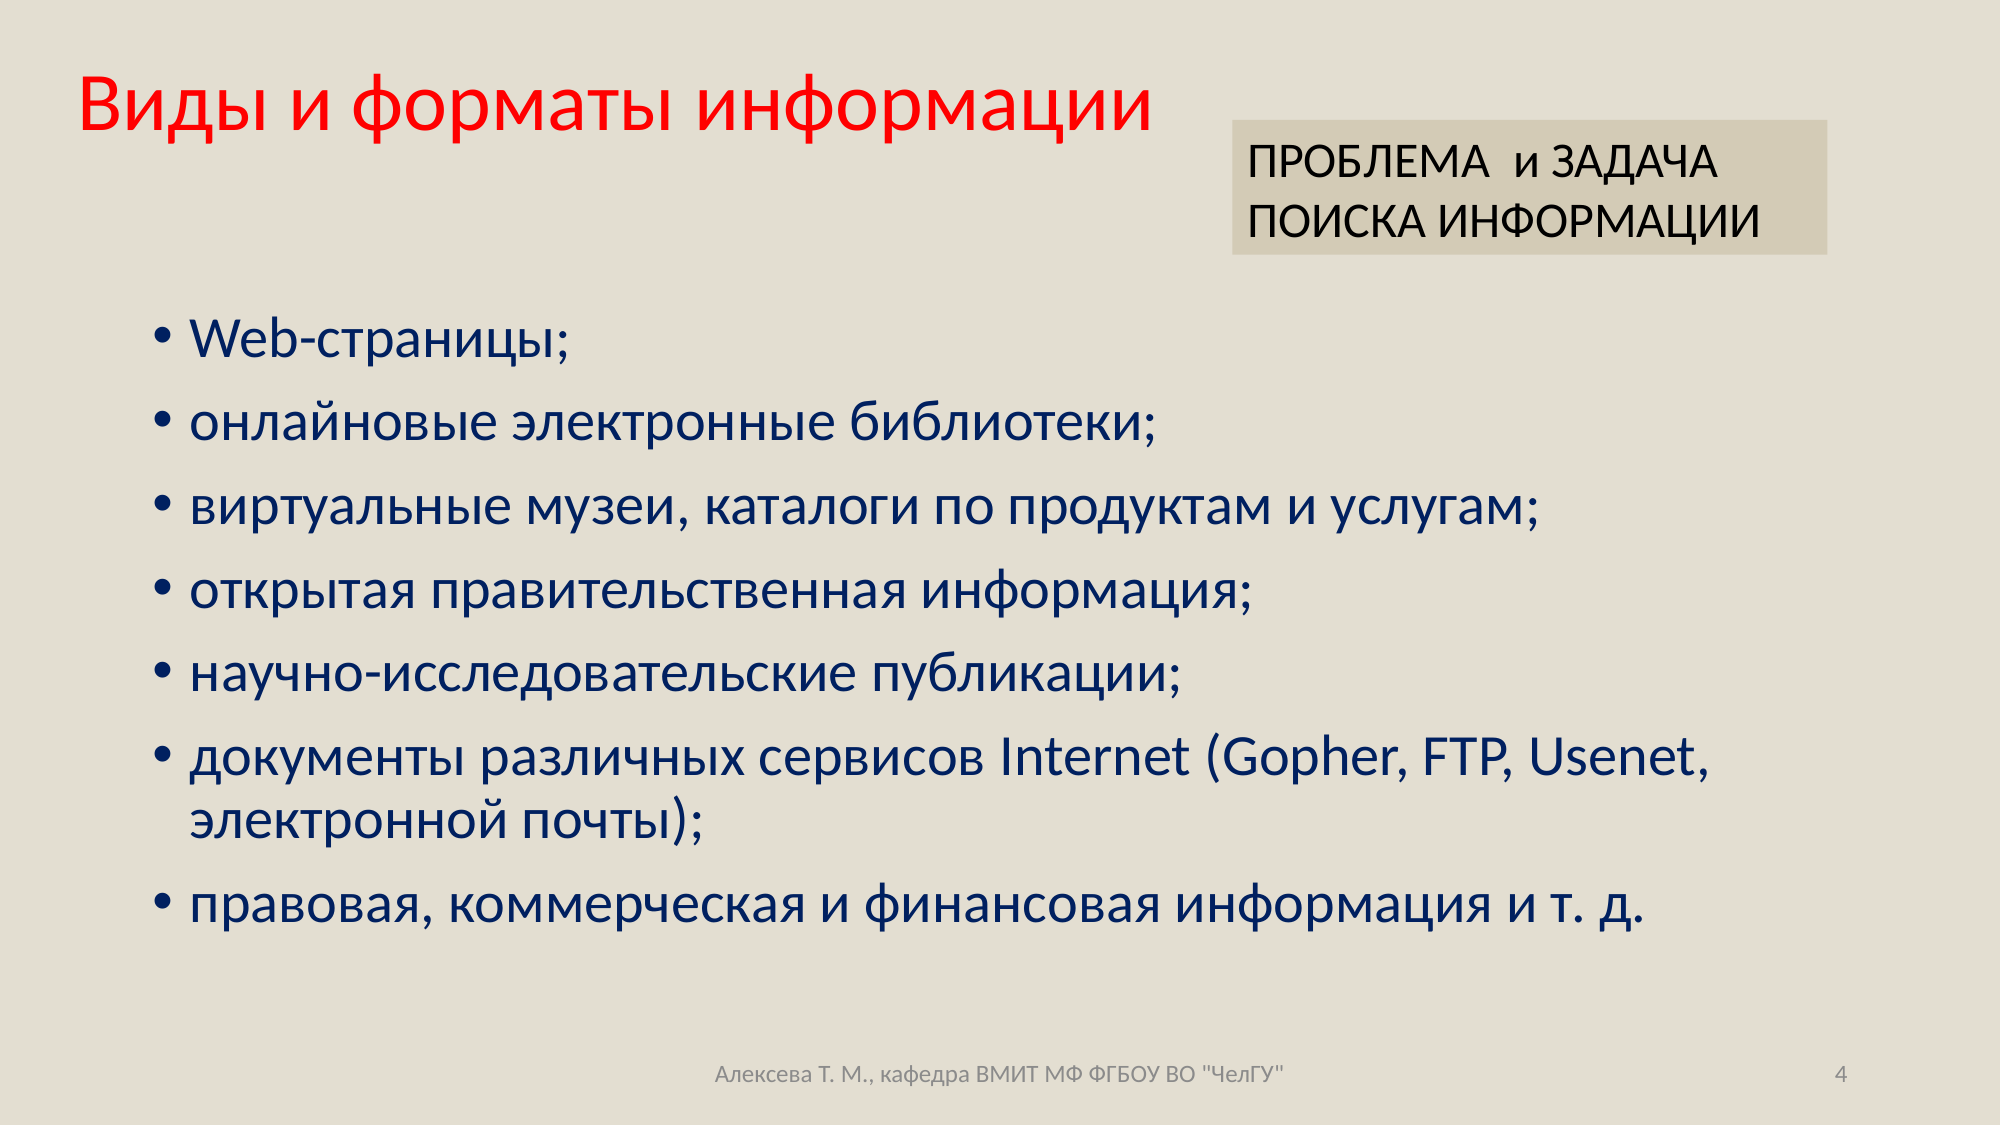

# Виды и форматы информации
ПРОБЛЕМА  и ЗАДАЧА ПОИСКА ИНФОРМАЦИИ
Web-страницы;
онлайновые электронные библиотеки;
виртуальные музеи, каталоги по продуктам и услугам;
открытая правительственная информация;
научно-исследовательские публикации;
документы различных сервисов Internet (Gopher, FTP, Usenet, электронной почты);
правовая, коммерческая и финансовая информация и т. д.

Алексева Т. М., кафедра ВМИТ МФ ФГБОУ ВО "ЧелГУ"
4